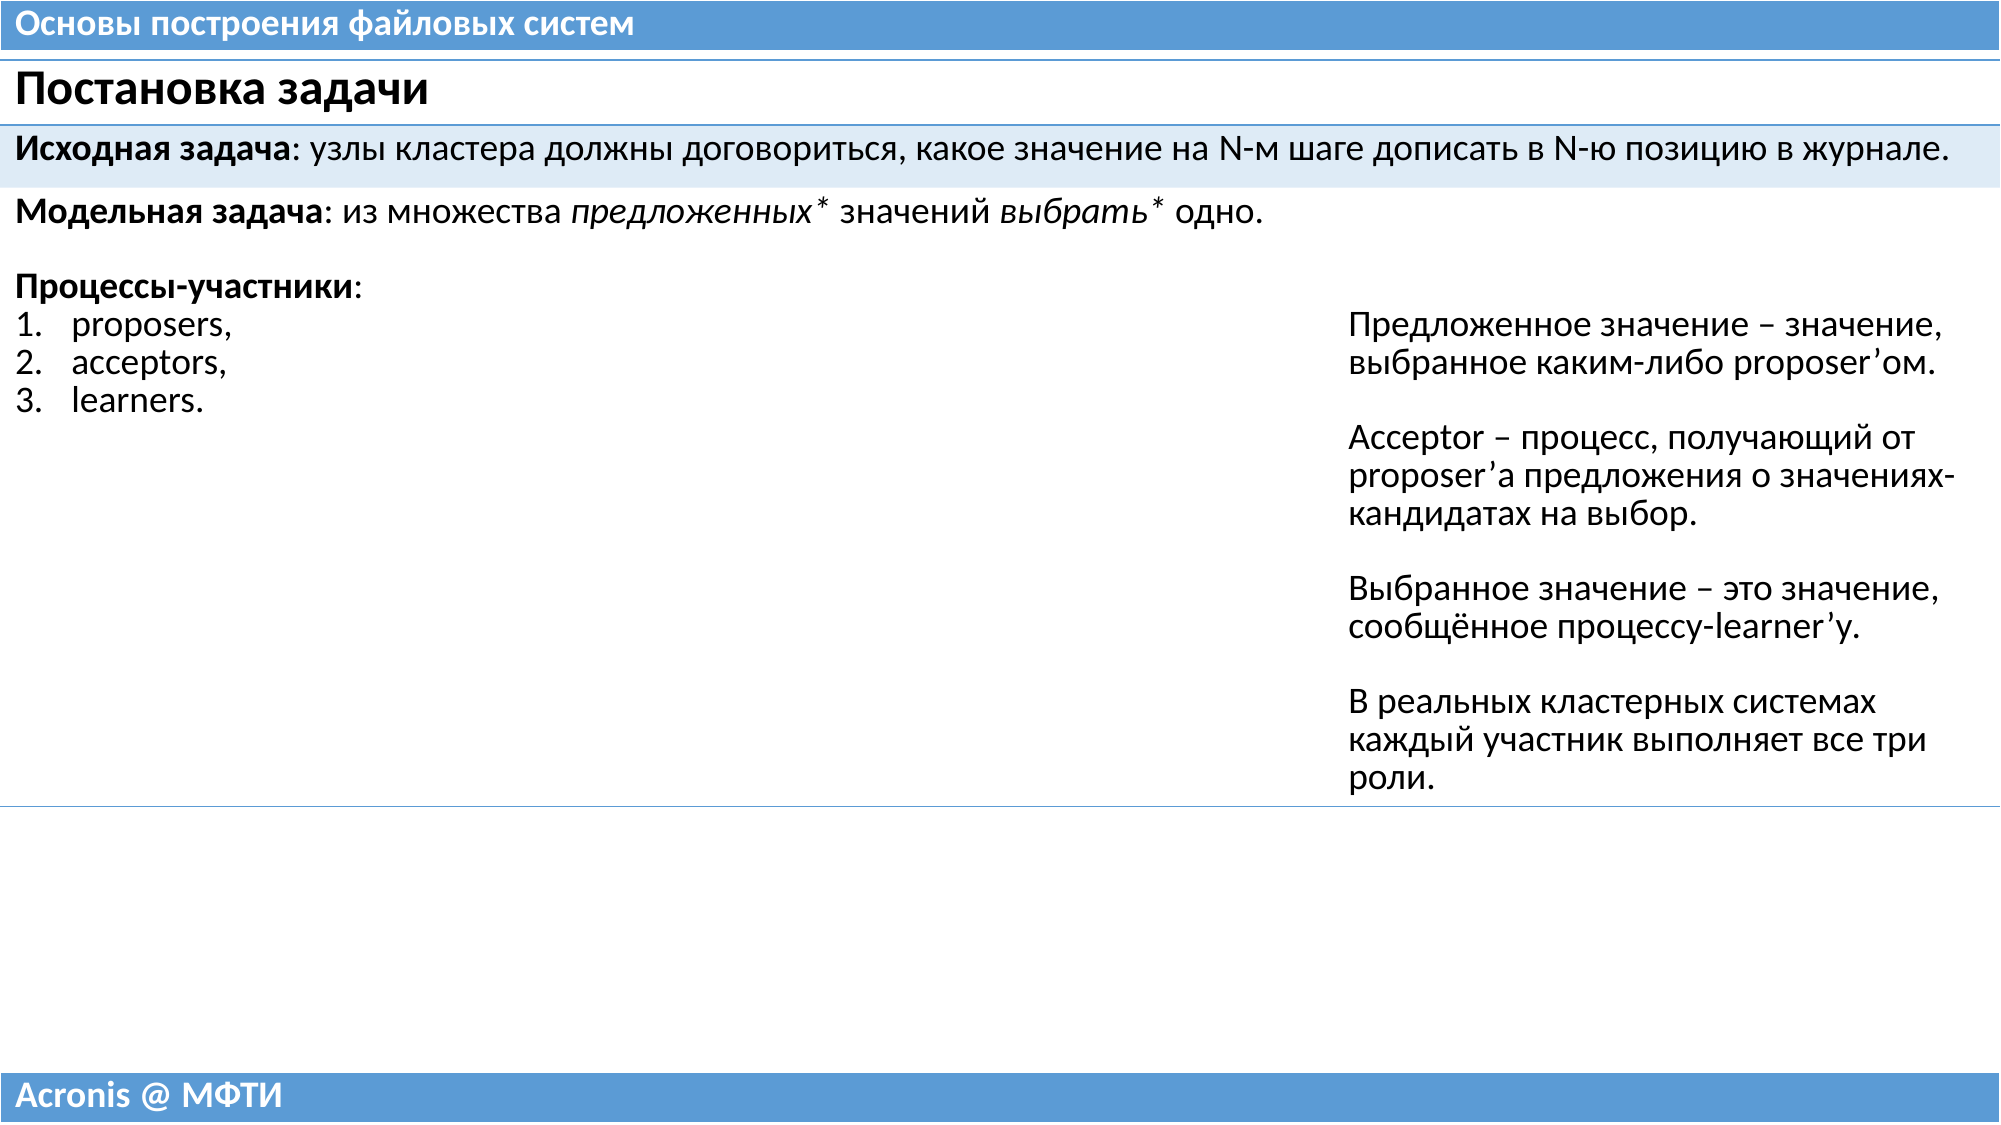

| Основы построения файловых систем |
| --- |
| Постановка задачи |  |
| --- | --- |
| Исходная задача: узлы кластера должны договориться, какое значение на N-м шаге дописать в N-ю позицию в журнале. |  |
| Модельная задача: из множества предложенных\* значений выбрать\* одно. Процессы-участники: proposers, acceptors, learners. | Предложенное значение – значение, выбранное каким-либо proposer’ом. Acceptor – процесс, получающий от proposer’а предложения о значениях-кандидатах на выбор. Выбранное значение – это значение, сообщённое процессу-learner’у. В реальных кластерных системах каждый участник выполняет все три роли. |
| Acronis @ МФТИ |
| --- |